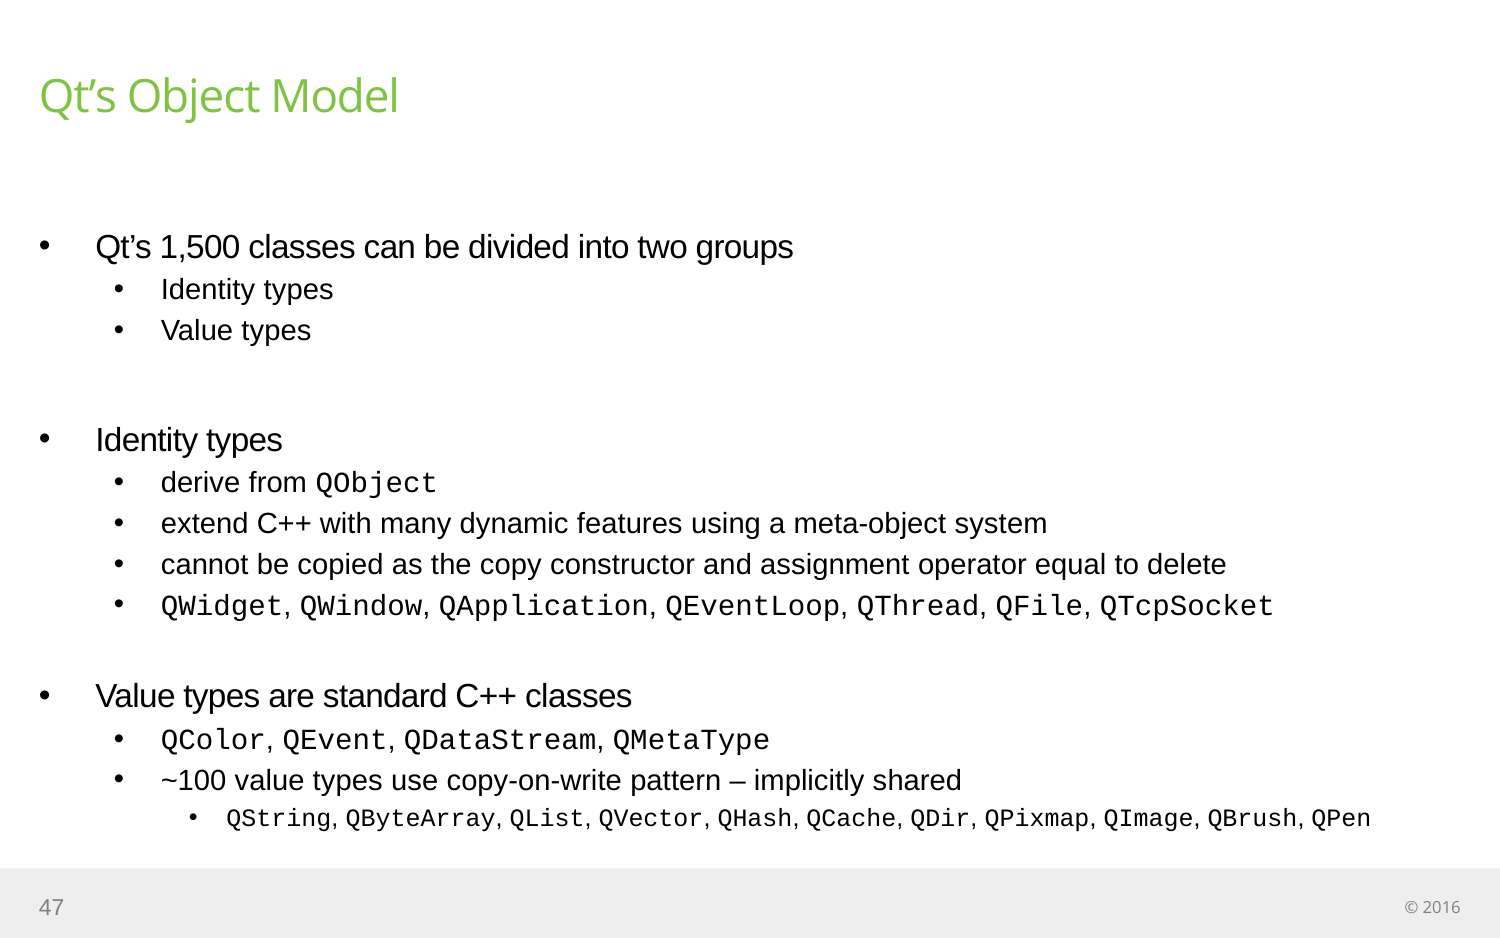

# Qt’s Object Model
Qt’s 1,500 classes can be divided into two groups
Identity types
Value types

Identity types
derive from QObject
extend C++ with many dynamic features using a meta-object system
cannot be copied as the copy constructor and assignment operator equal to delete
QWidget, QWindow, QApplication, QEventLoop, QThread, QFile, QTcpSocket

Value types are standard C++ classes
QColor, QEvent, QDataStream, QMetaType
~100 value types use copy-on-write pattern – implicitly shared
QString, QByteArray, QList, QVector, QHash, QCache, QDir, QPixmap, QImage, QBrush, QPen
47
© 2016